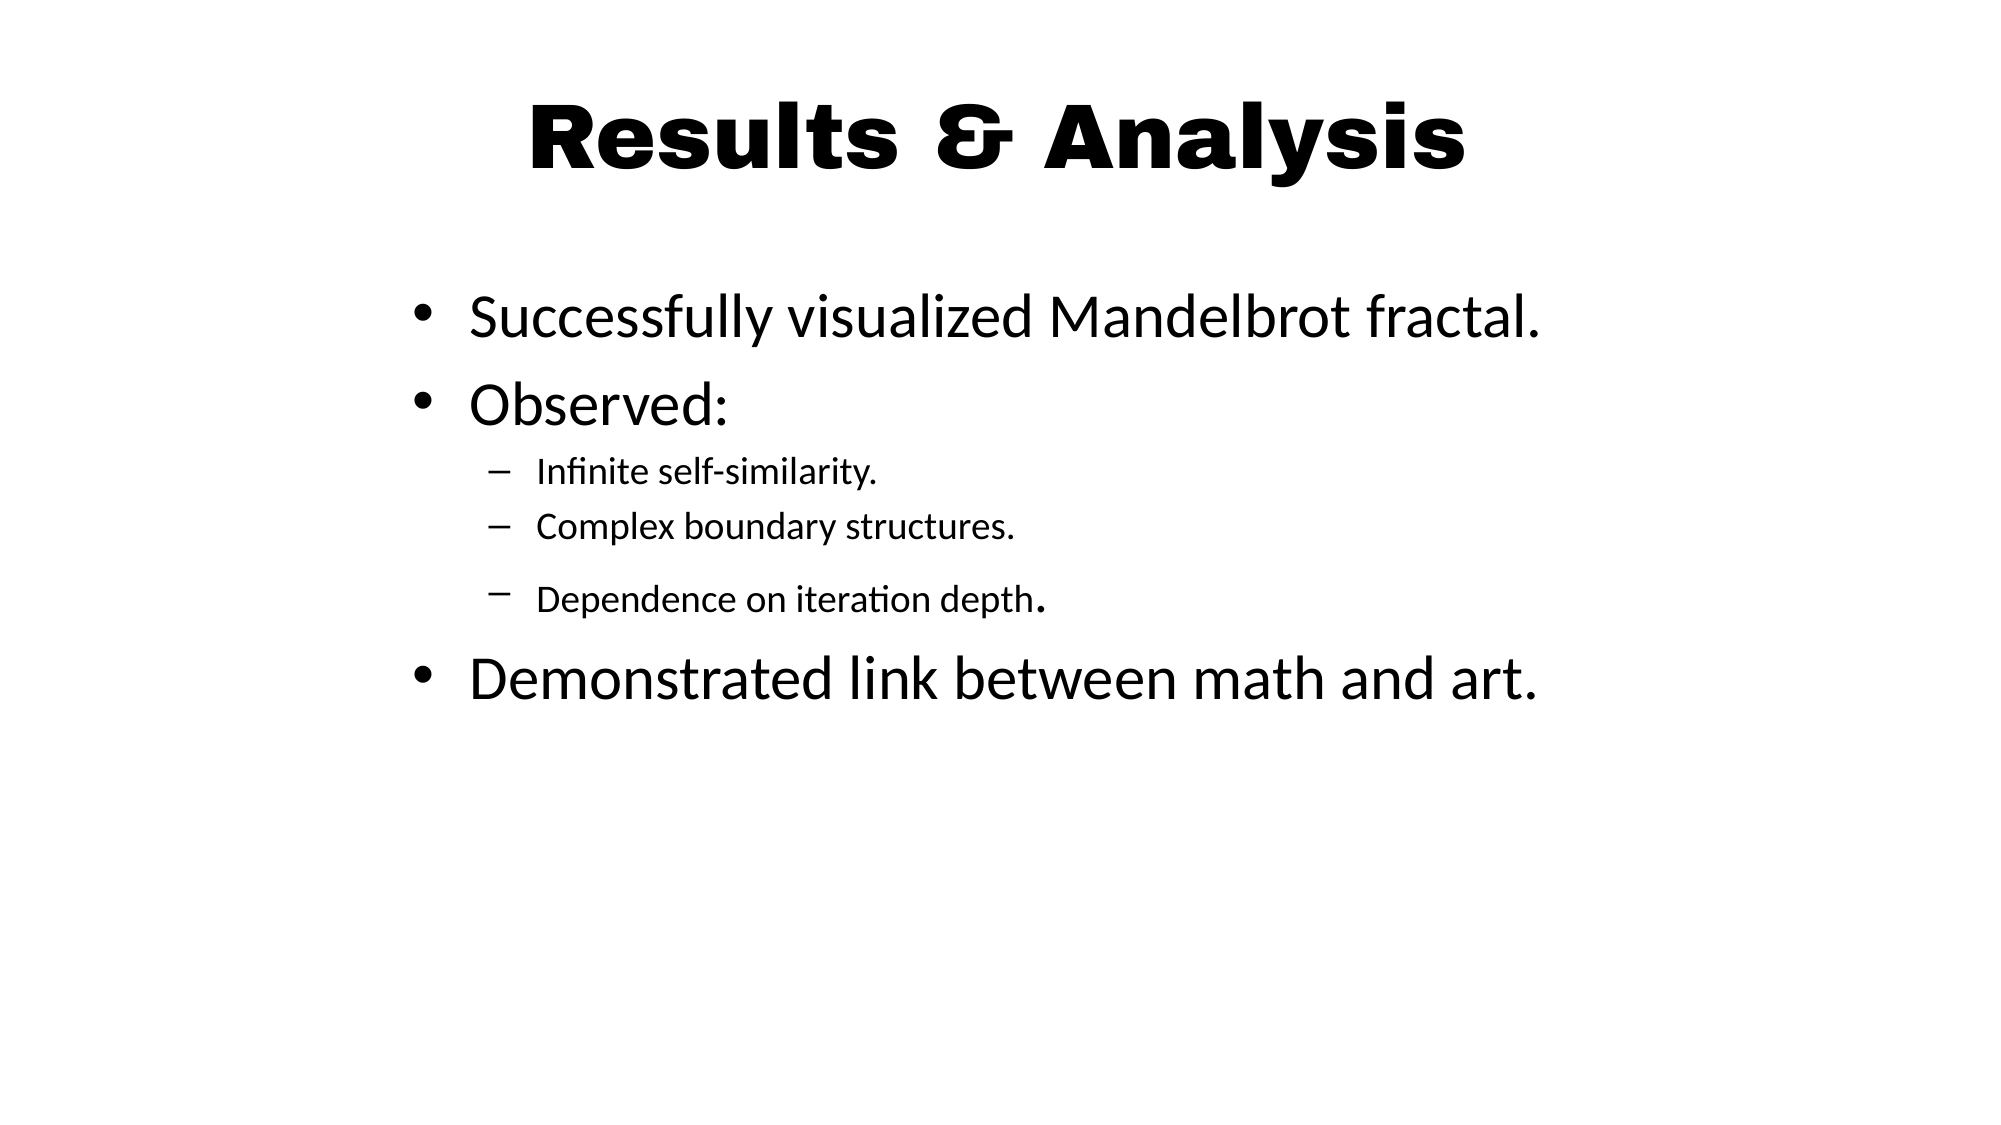

# Results & Analysis
Successfully visualized Mandelbrot fractal.
Observed:
Infinite self-similarity.
Complex boundary structures.
Dependence on iteration depth.
Demonstrated link between math and art.